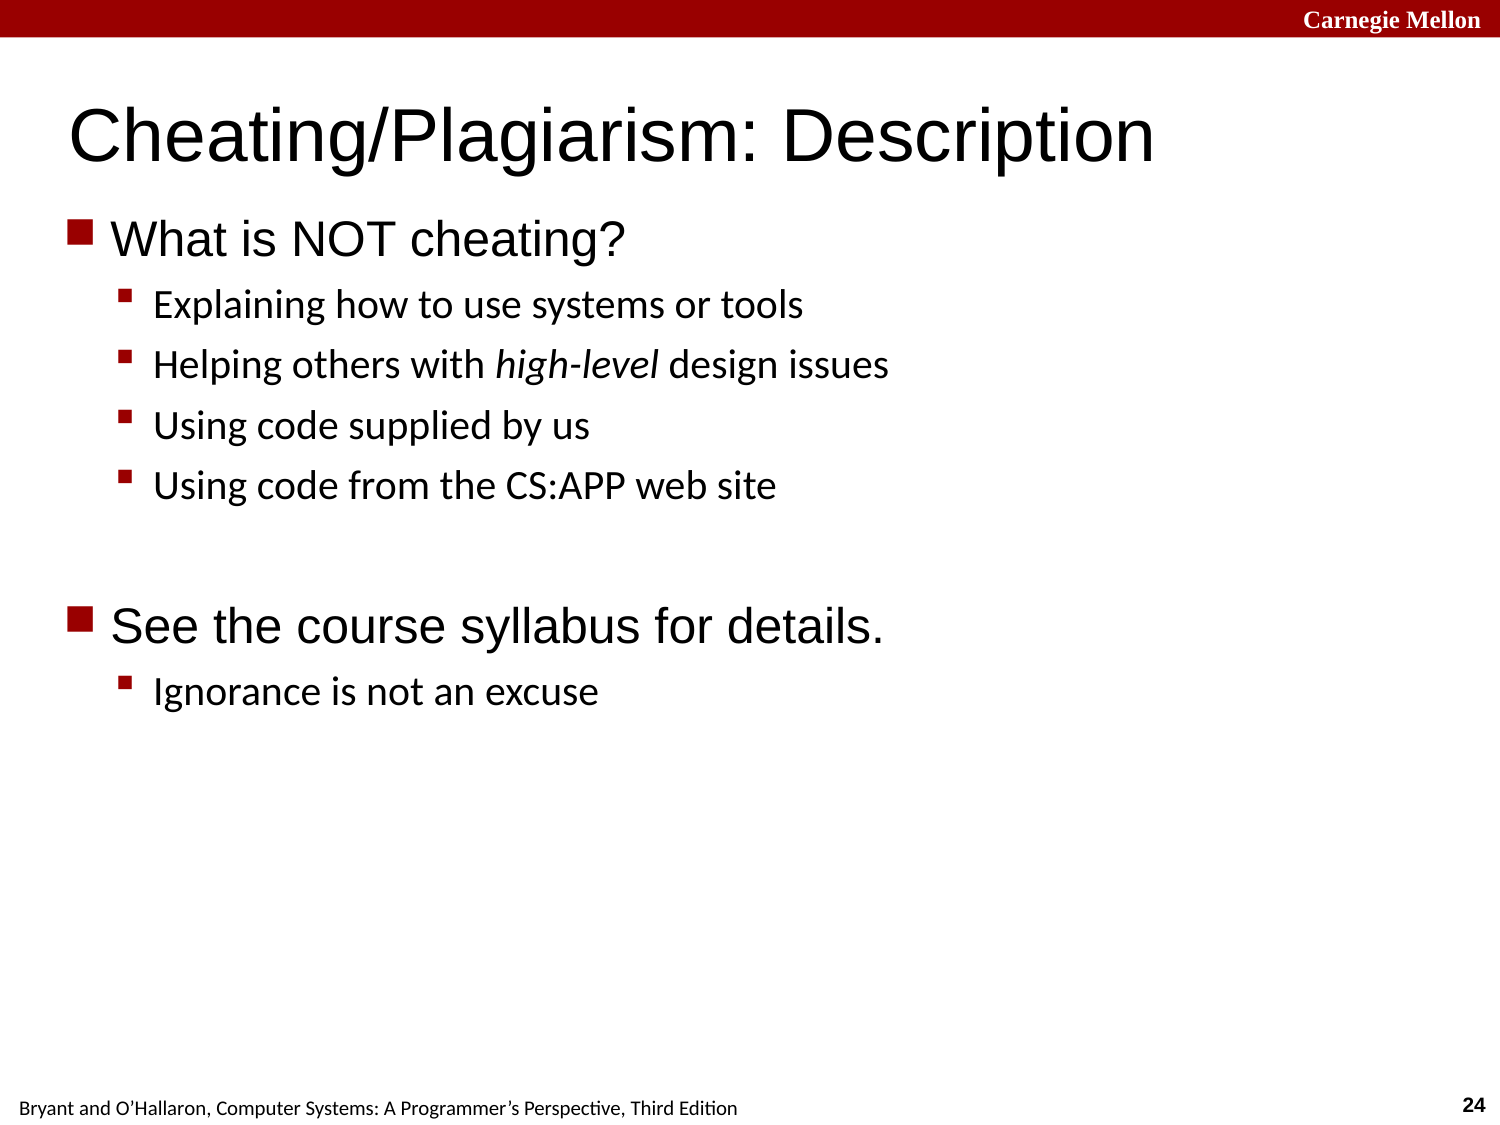

# Cheating/Plagiarism: Description
What is NOT cheating?
Explaining how to use systems or tools
Helping others with high-level design issues
Using code supplied by us
Using code from the CS:APP web site

See the course syllabus for details.
Ignorance is not an excuse